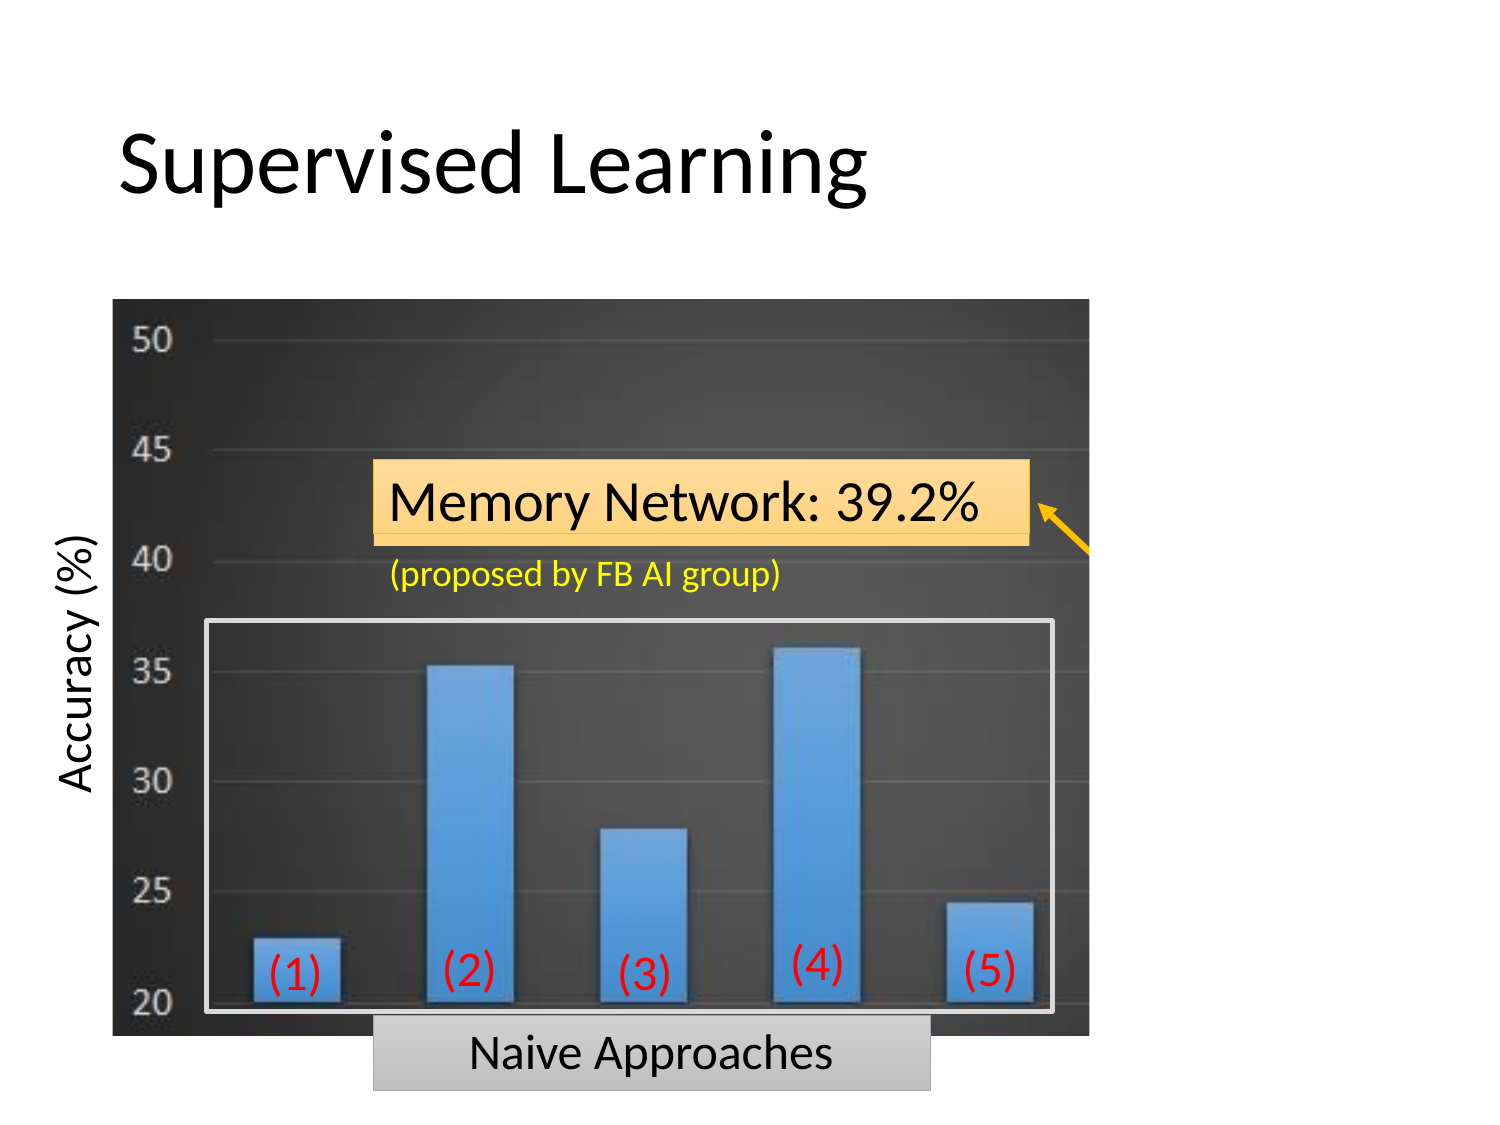

# Supervised Learning

(6)

(7)

Memory Network: 39.2%

Accuracy (%)
(proposed by FB AI group)

(4)
(2)
(5)
(1)
(3)

Naive Approaches